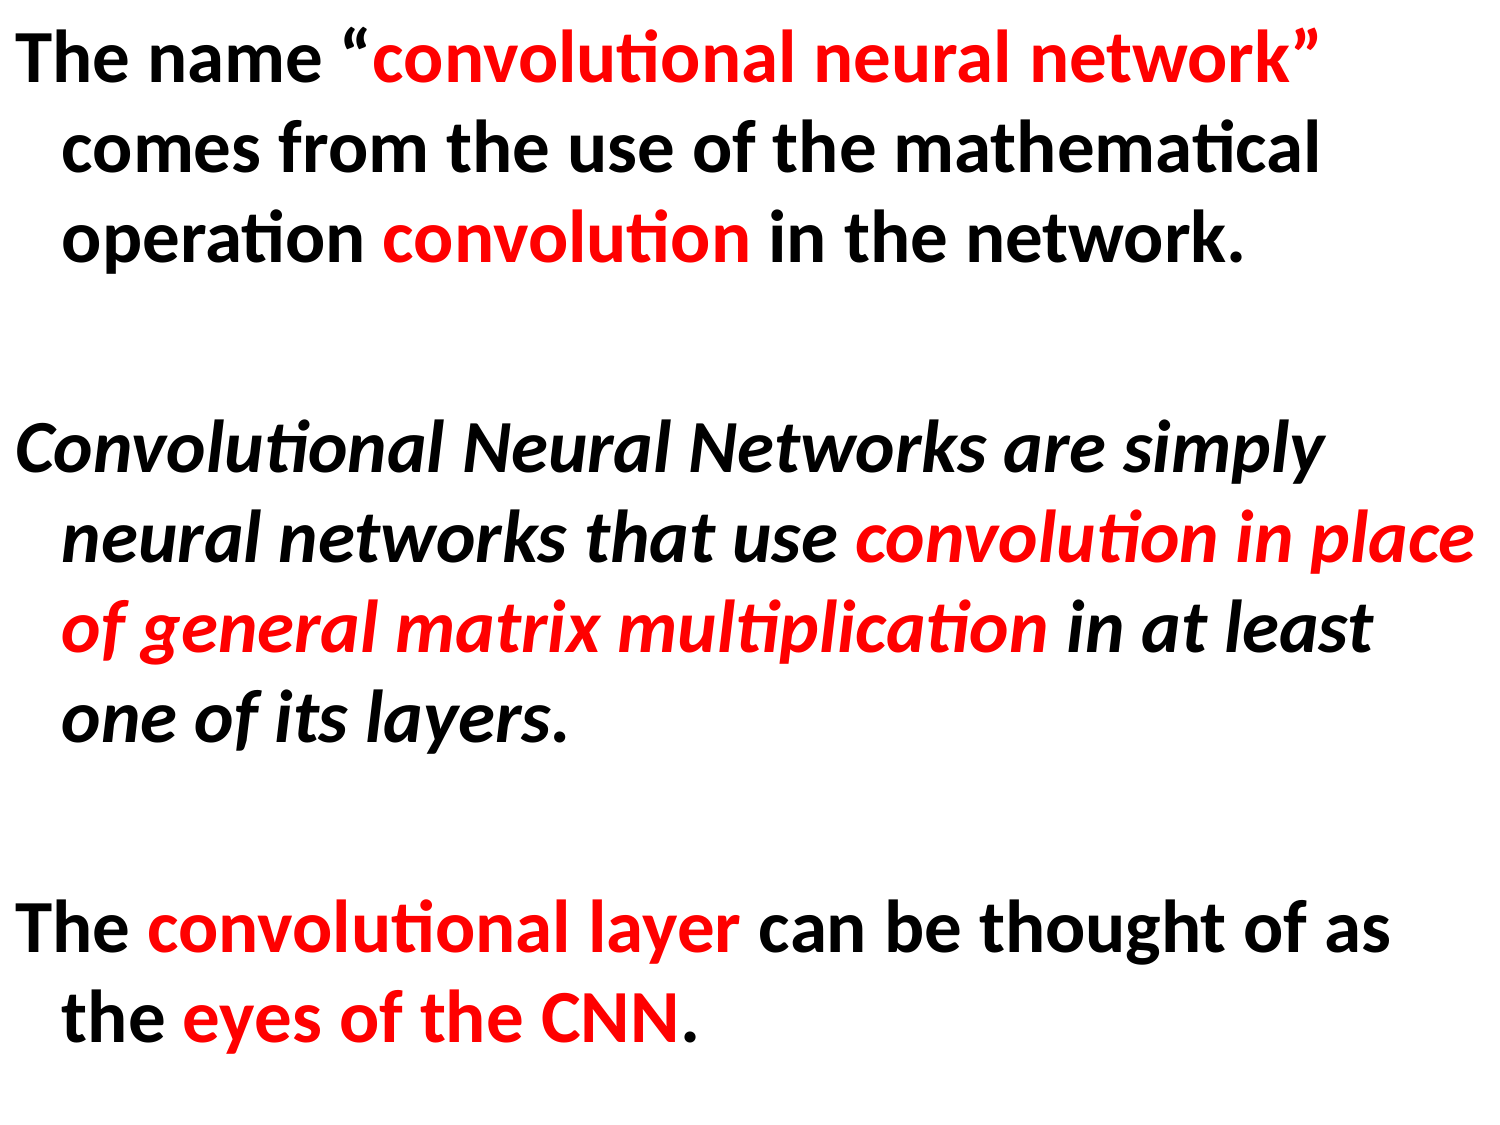

The name “convolutional neural network” comes from the use of the mathematical operation convolution in the network.

Convolutional Neural Networks are simply neural networks that use convolution in place of general matrix multiplication in at least one of its layers.

The convolutional layer can be thought of as the eyes of the CNN.